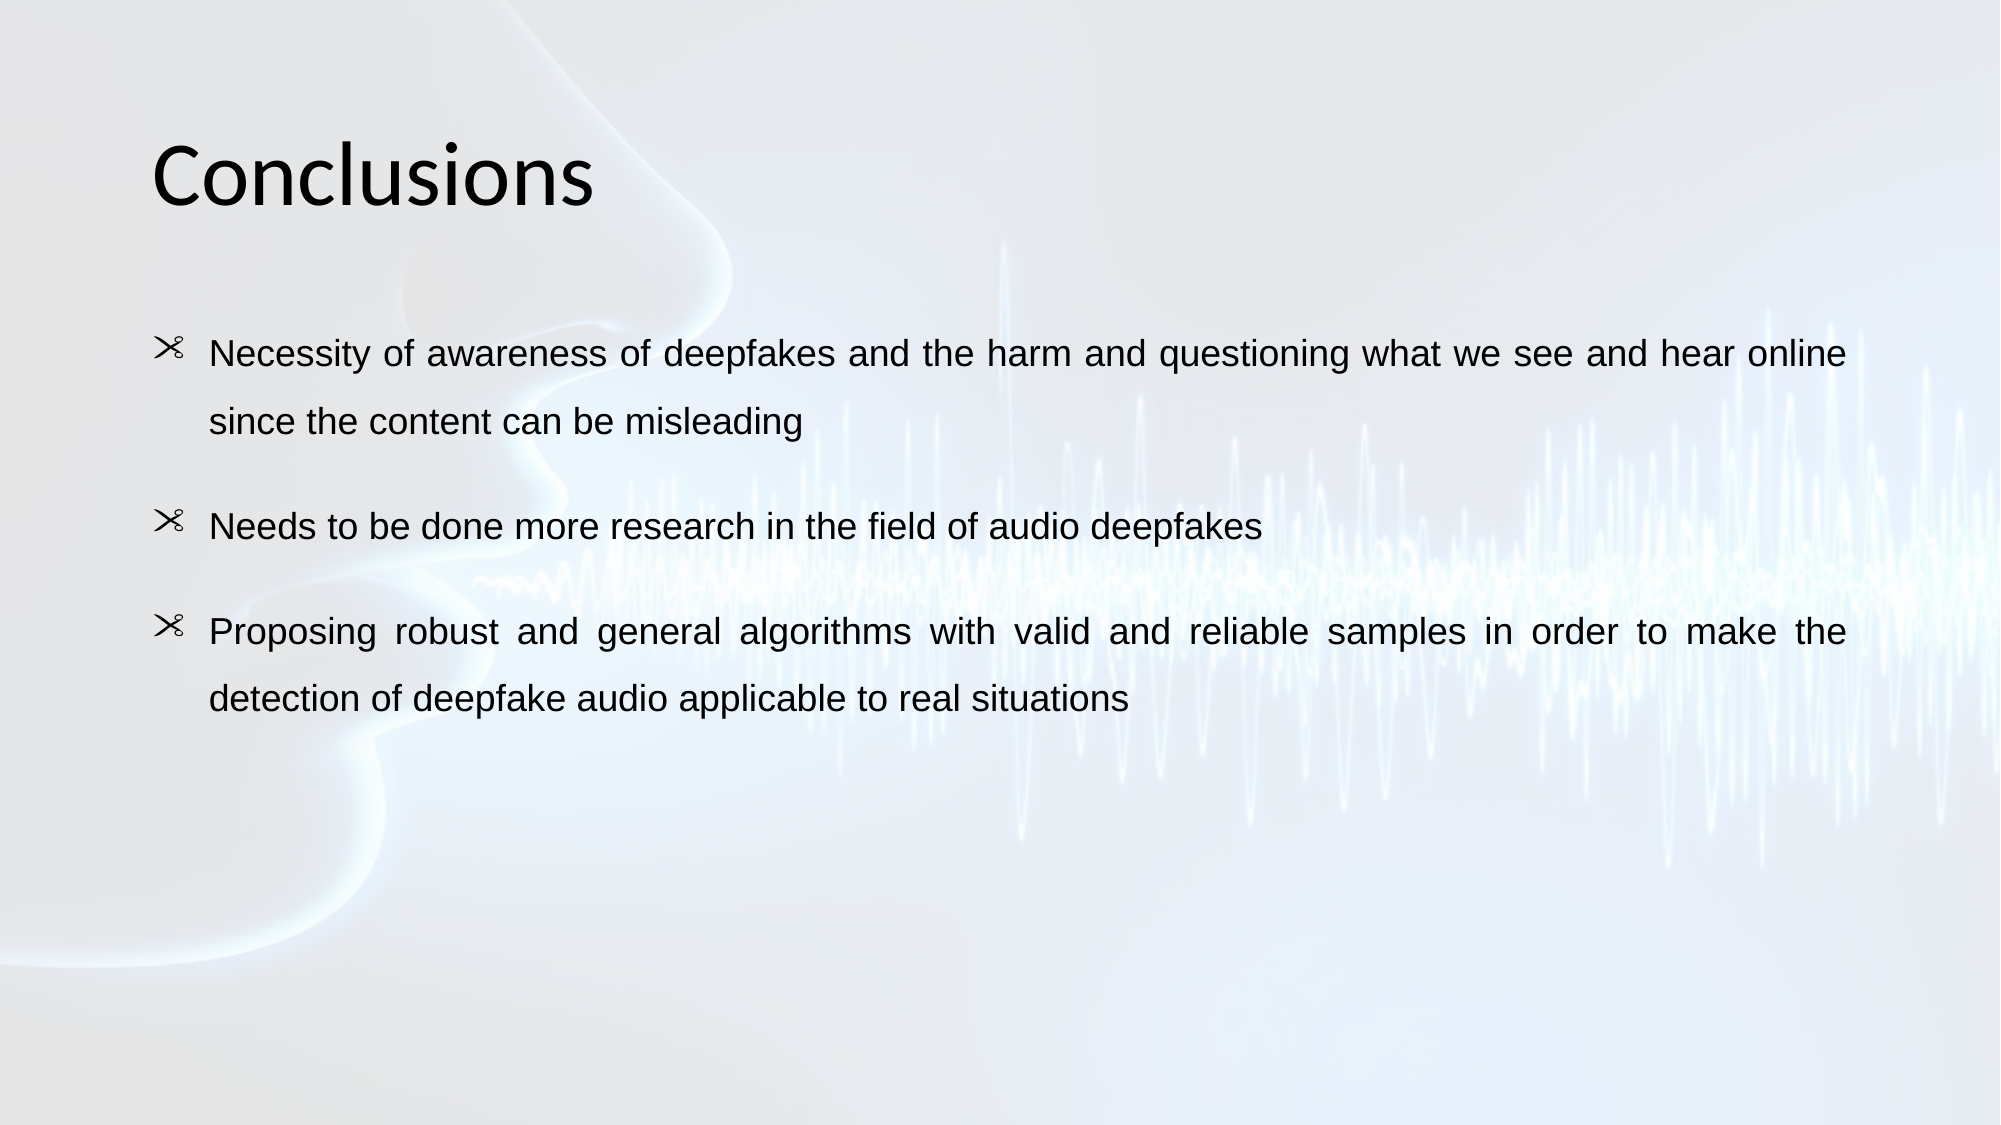

# Conclusions
Necessity of awareness of deepfakes and the harm and questioning what we see and hear online since the content can be misleading
Needs to be done more research in the field of audio deepfakes
Proposing robust and general algorithms with valid and reliable samples in order to make the detection of deepfake audio applicable to real situations